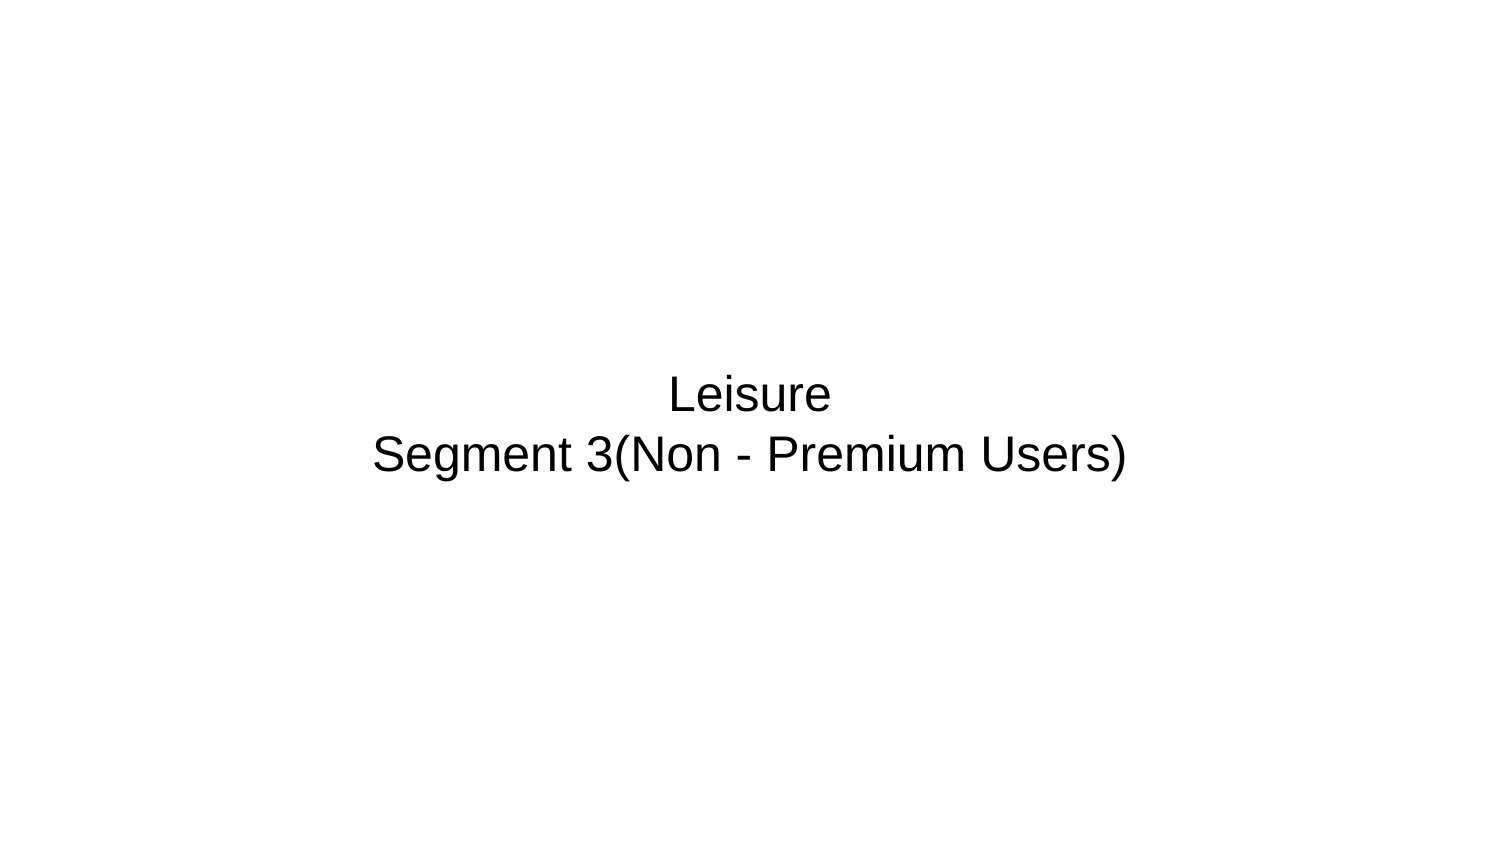

# Leisure
Segment 3(Non - Premium Users)